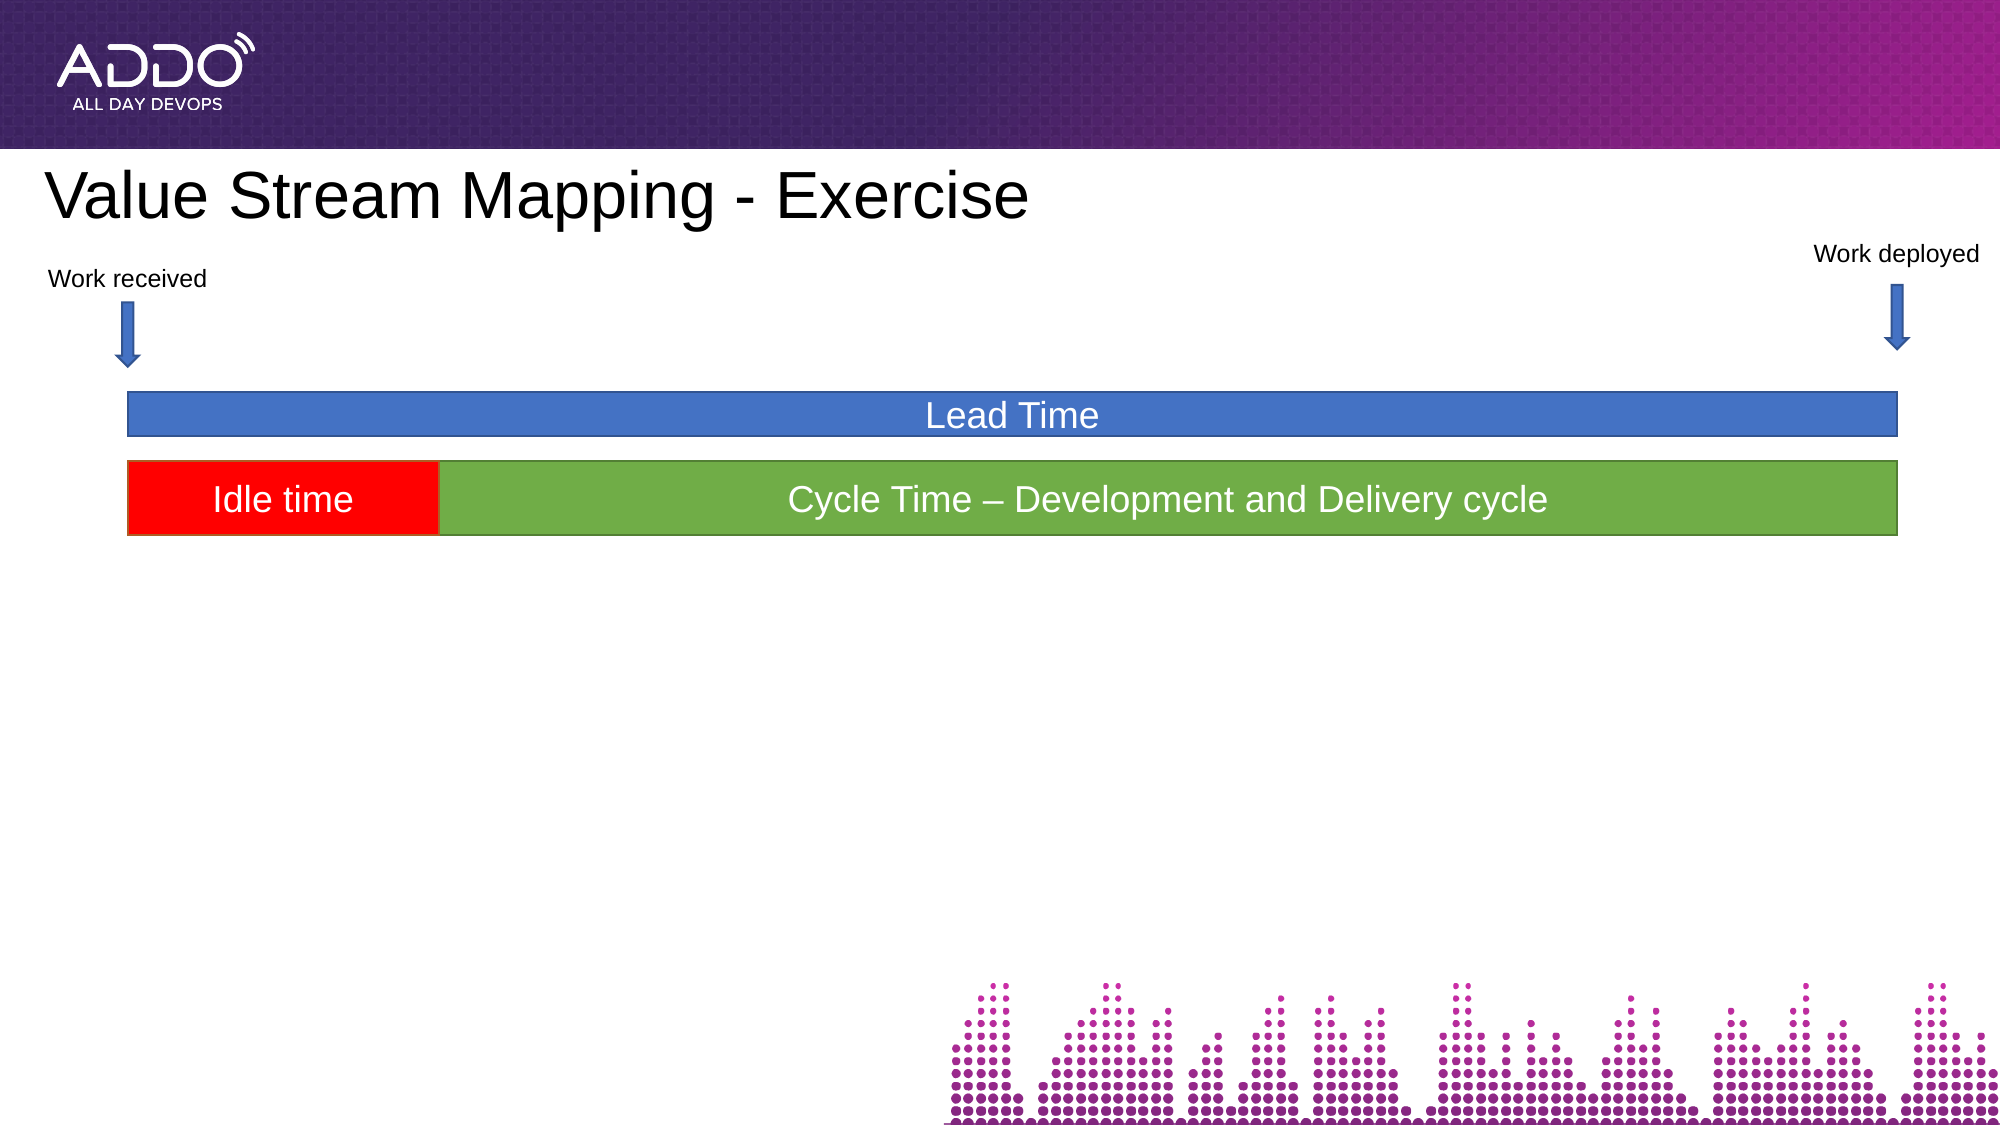

# Value Stream Mapping - Exercise
Work deployed
Work received

Lead Time
Idle time
Cycle Time – Development and Delivery cycle